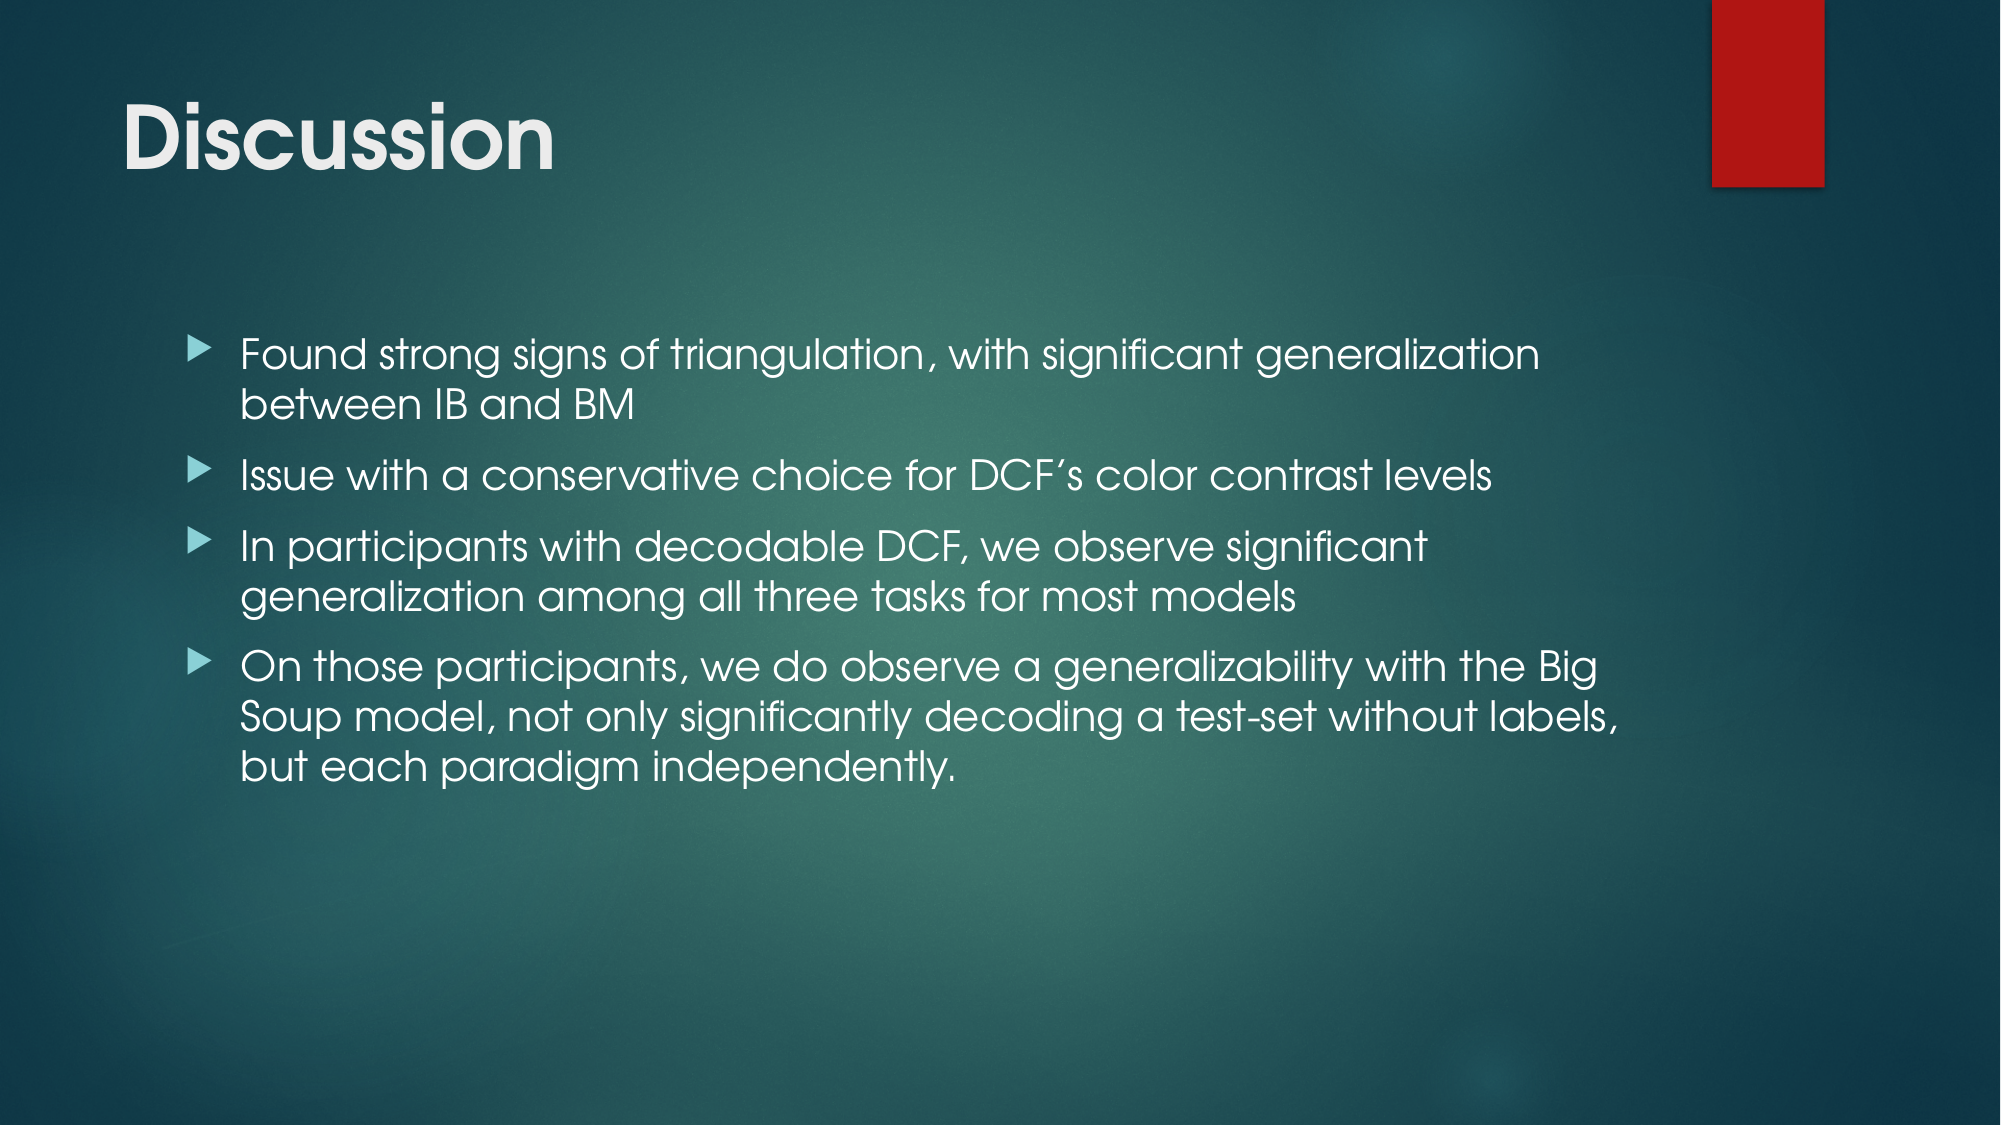

# Discussion
Found strong signs of triangulation, with significant generalization between IB and BM
Issue with a conservative choice for DCF’s color contrast levels
In participants with decodable DCF, we observe significant generalization among all three tasks for most models
On those participants, we do observe a generalizability with the Big Soup model, not only significantly decoding a test-set without labels, but each paradigm independently.